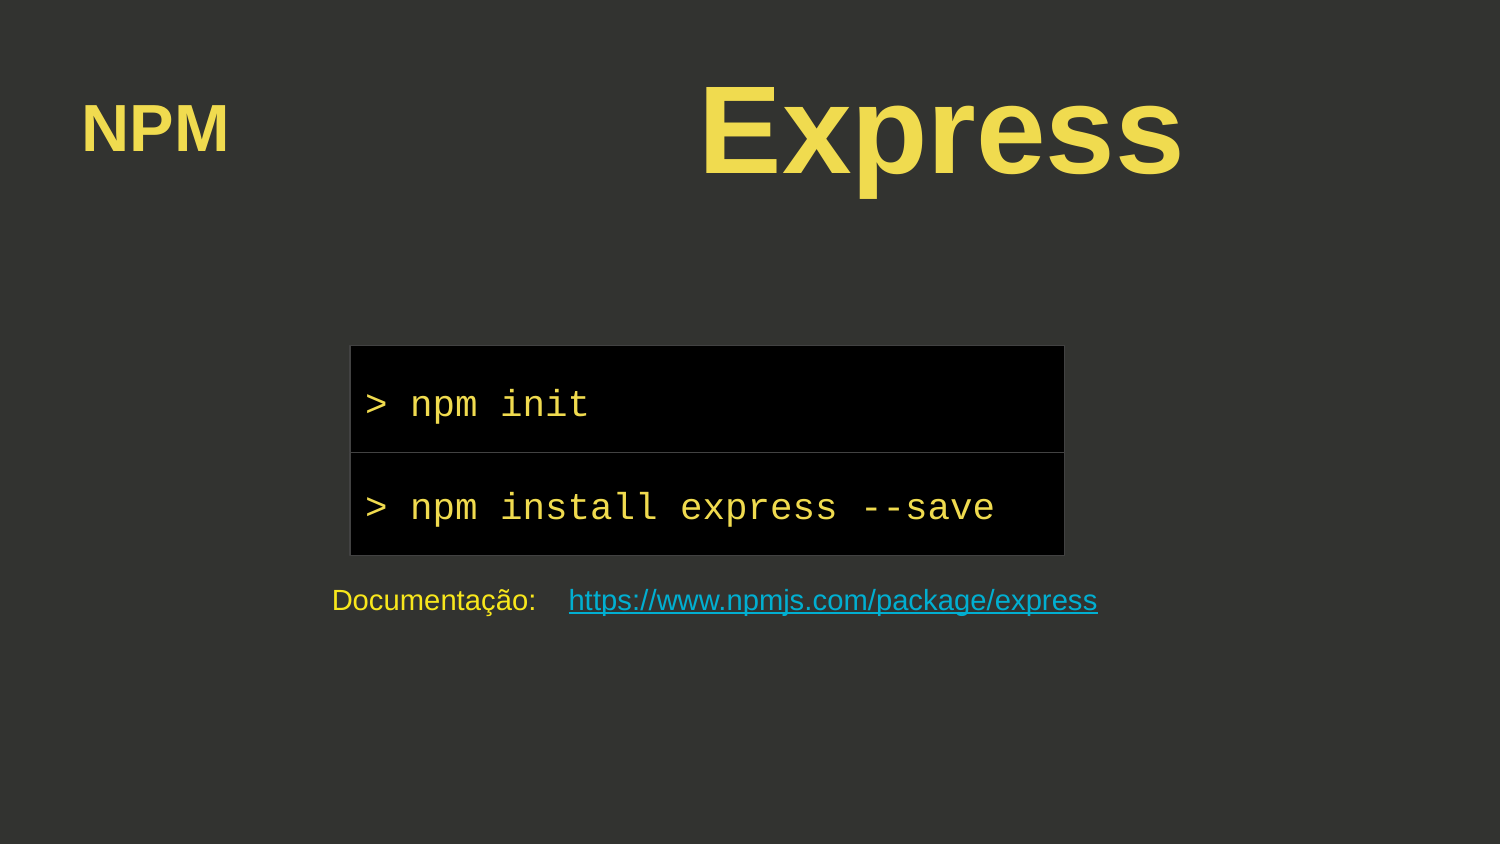

# NPM
Express

> npm init

> npm install express --save
Documentação:
https://www.npmjs.com/package/express